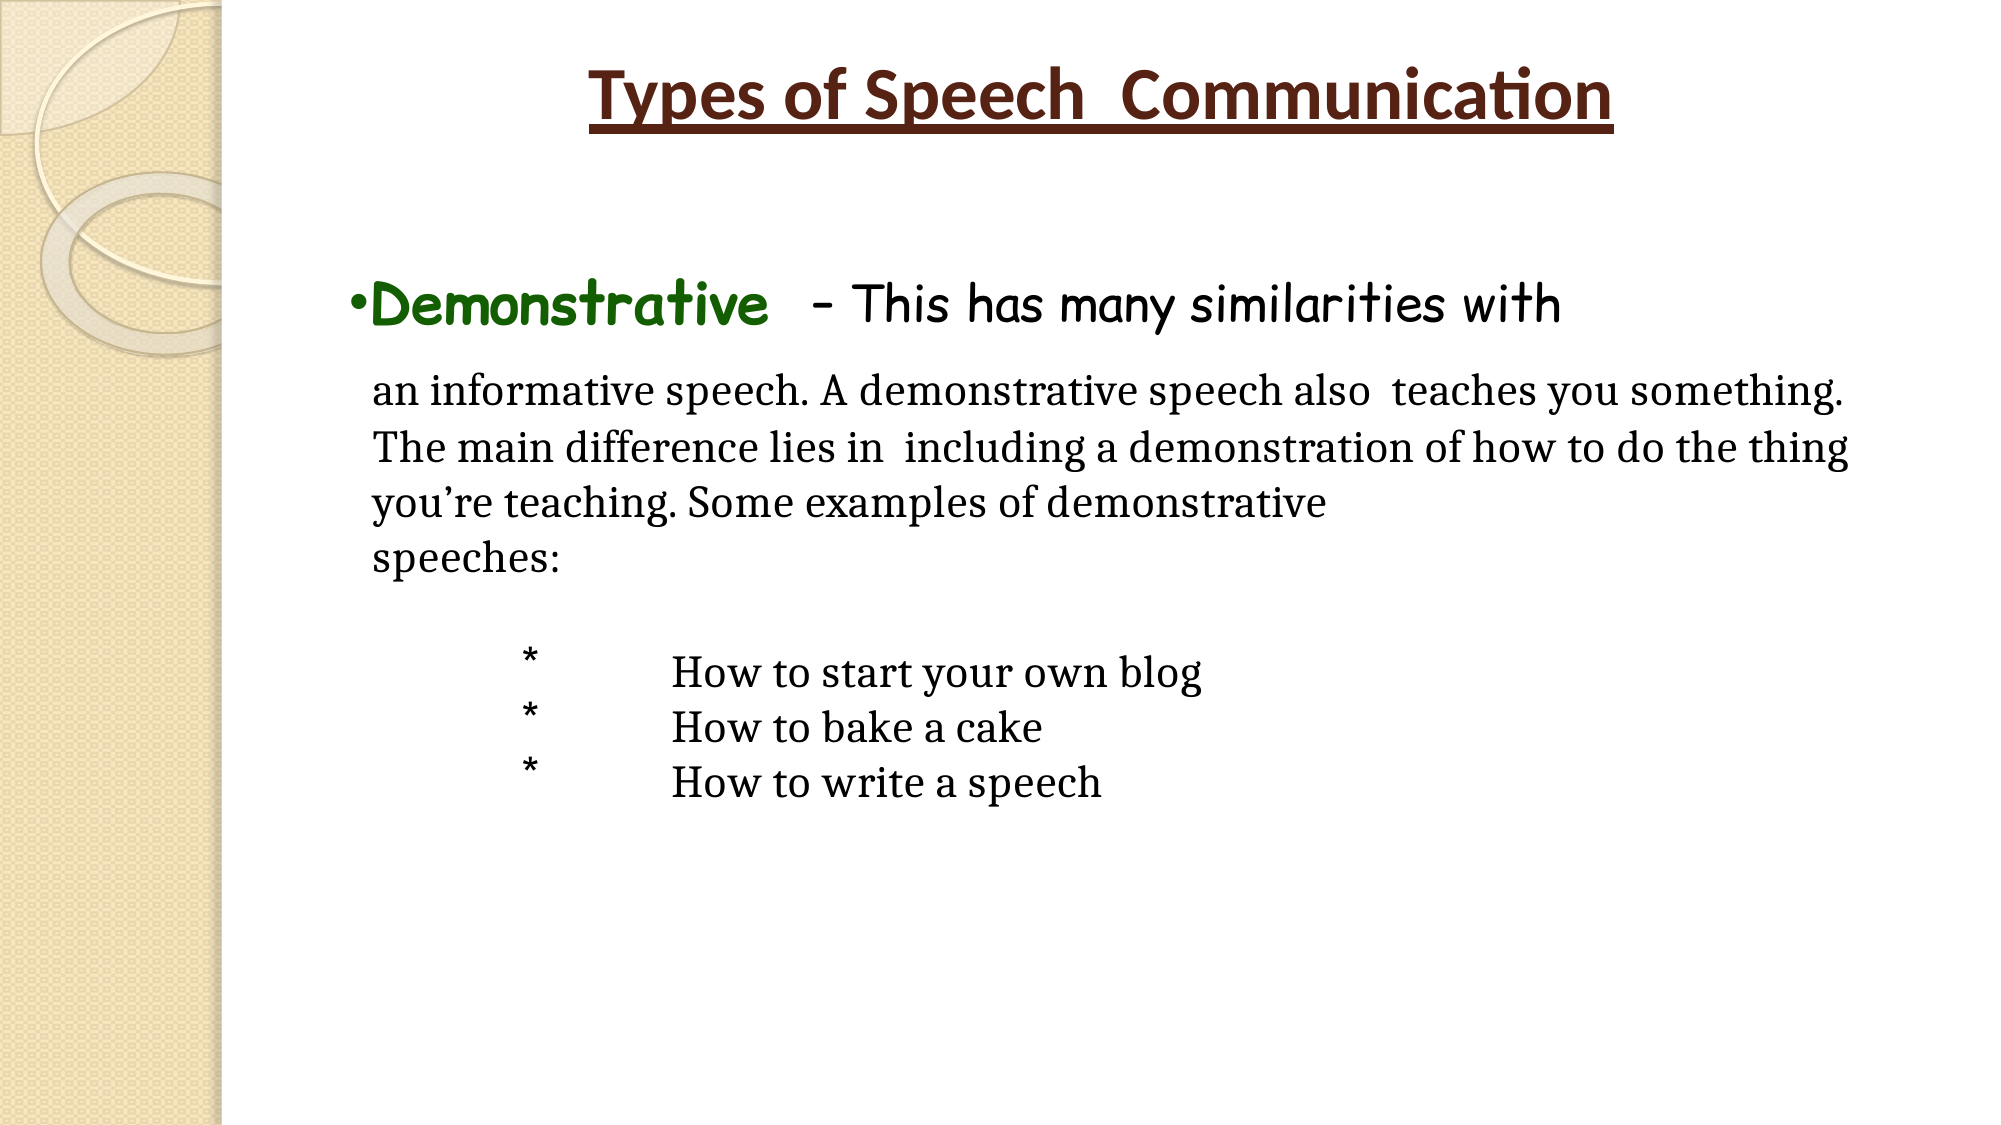

# Types of Speech  Communication
Demonstrative
– This has many similarities with
an informative speech. A demonstrative speech also  teaches you something.
The main difference lies in  including a demonstration of how to do the thing
you’re teaching. Some examples of demonstrative
speeches:
How to start your own blog
How to bake a cake
How to write a speech